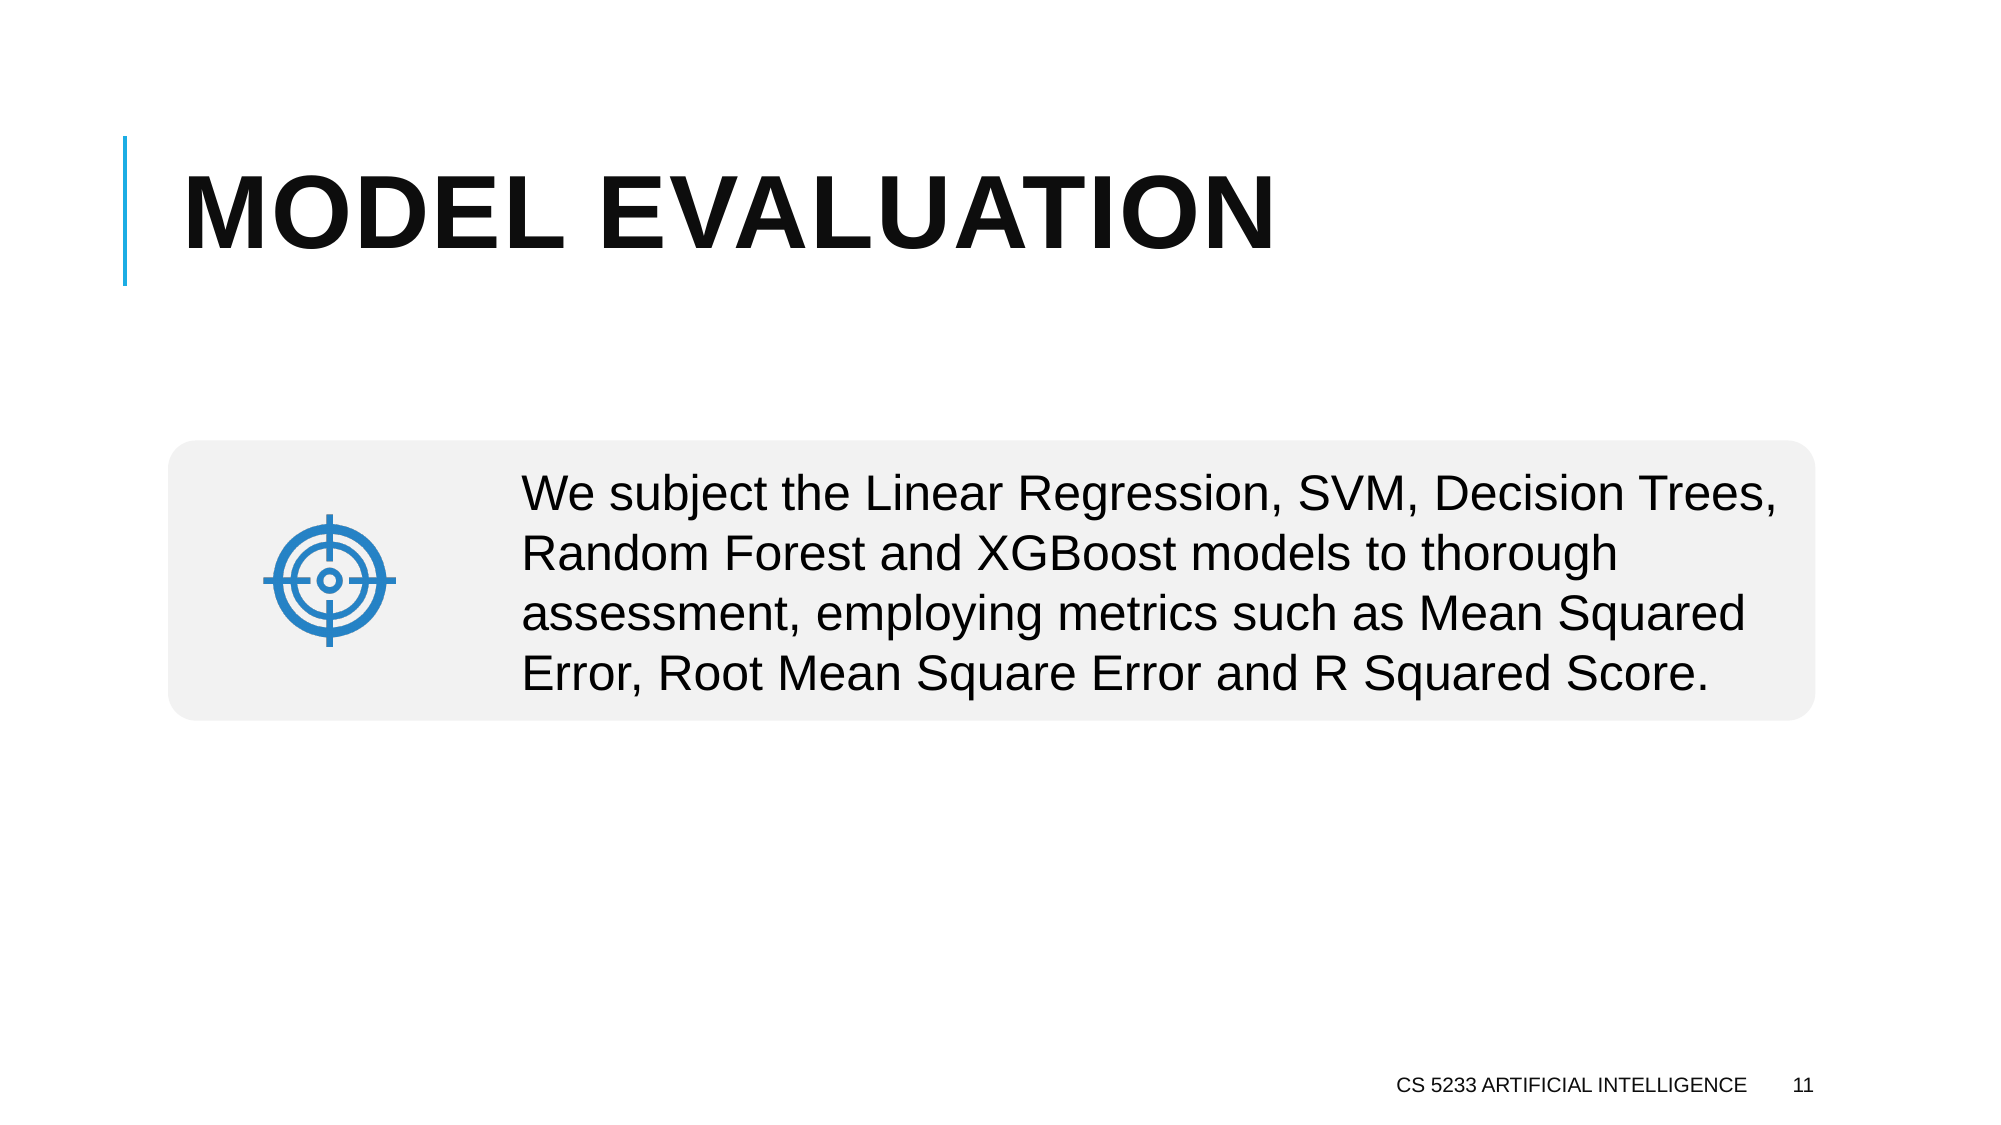

# Model Evaluation
We subject the Linear Regression, SVM, Decision Trees, Random Forest and XGBoost models to thorough assessment, employing metrics such as Mean Squared Error, Root Mean Square Error and R Squared Score.
CS 5233 Artificial Intelligence
11